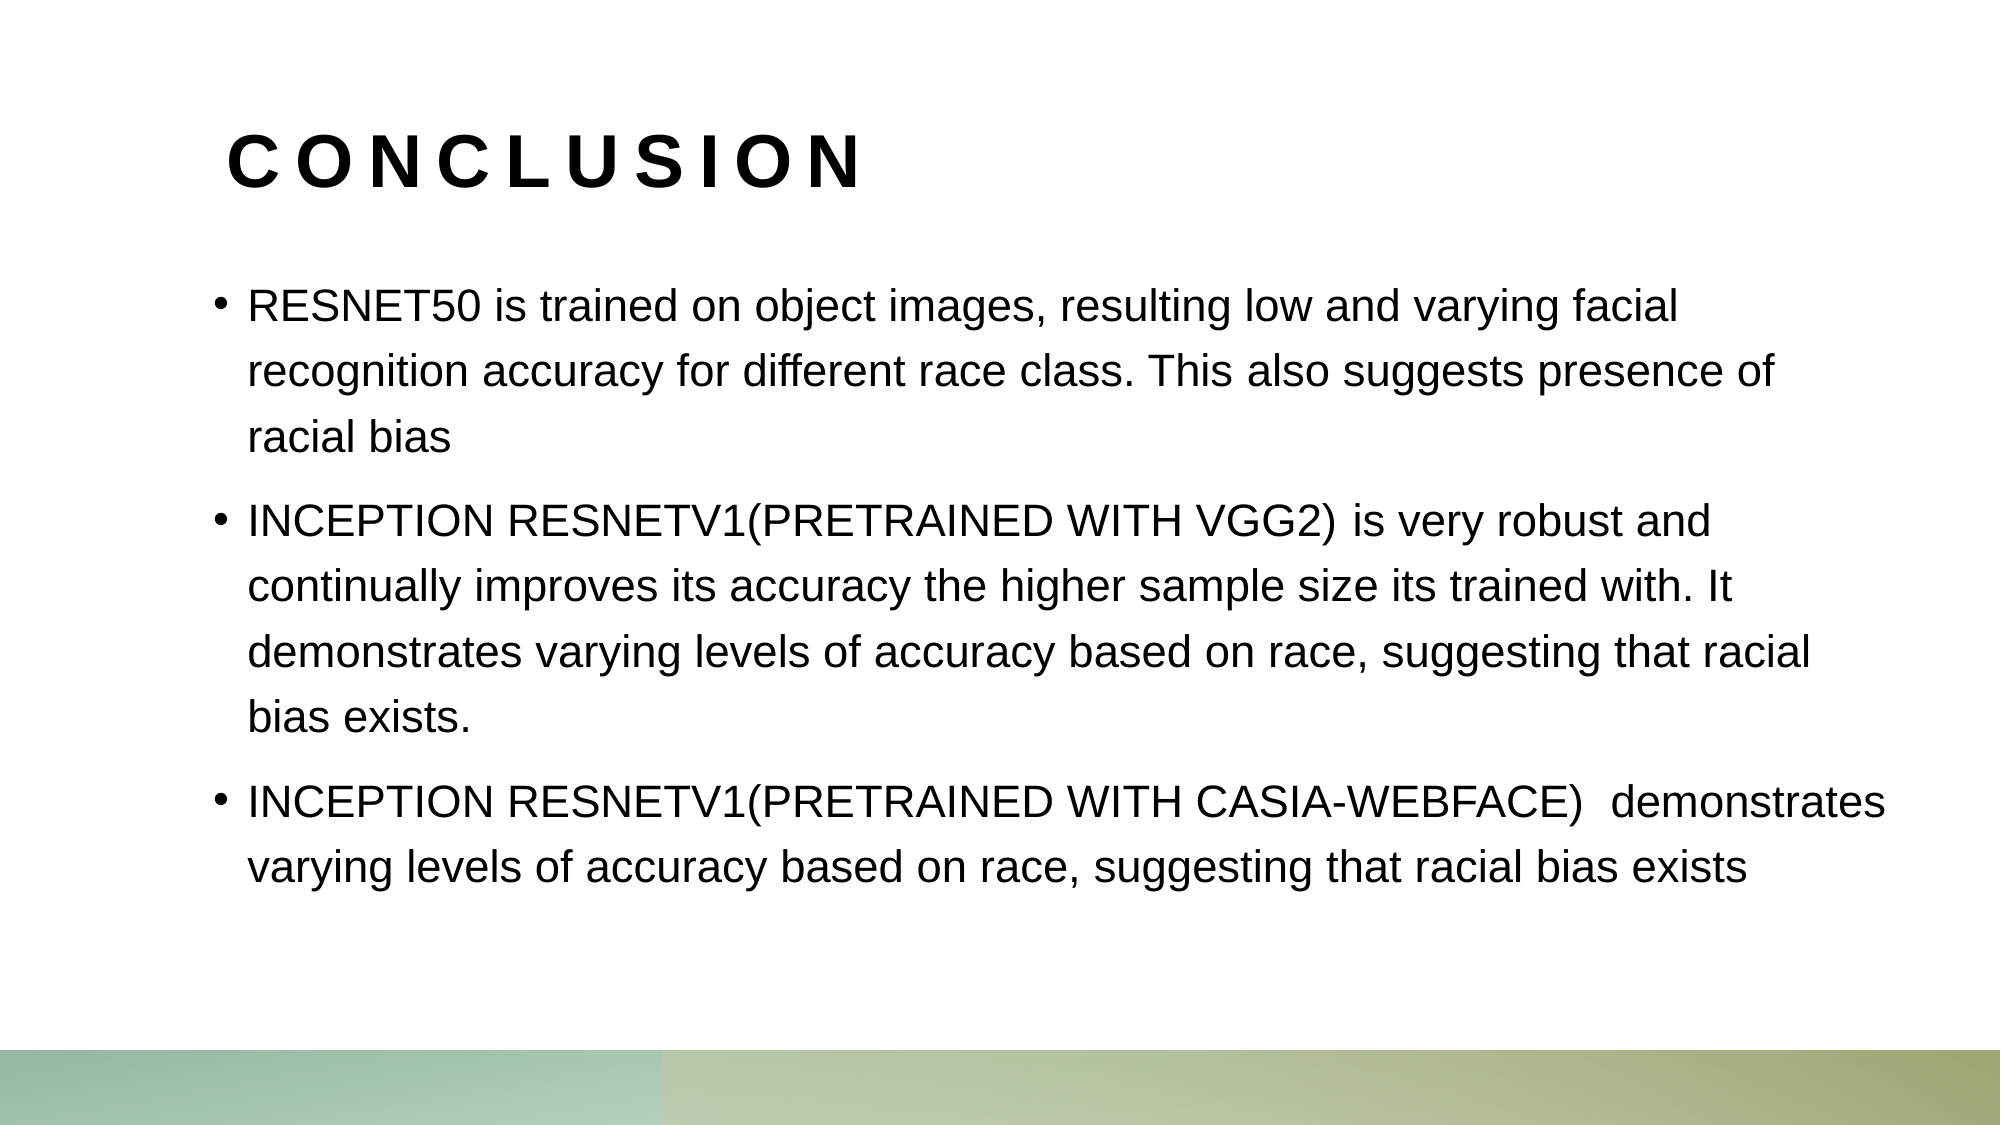

# Conclusion
RESNET50 is trained on object images, resulting low and varying facial recognition accuracy for different race class. This also suggests presence of racial bias
INCEPTION RESNETV1(PRETRAINED WITH VGG2)  is very robust and continually improves its accuracy the higher sample size its trained with. It demonstrates varying levels of accuracy based on race, suggesting that racial bias exists.
INCEPTION RESNETV1(PRETRAINED WITH CASIA-WEBFACE)  demonstrates varying levels of accuracy based on race, suggesting that racial bias exists